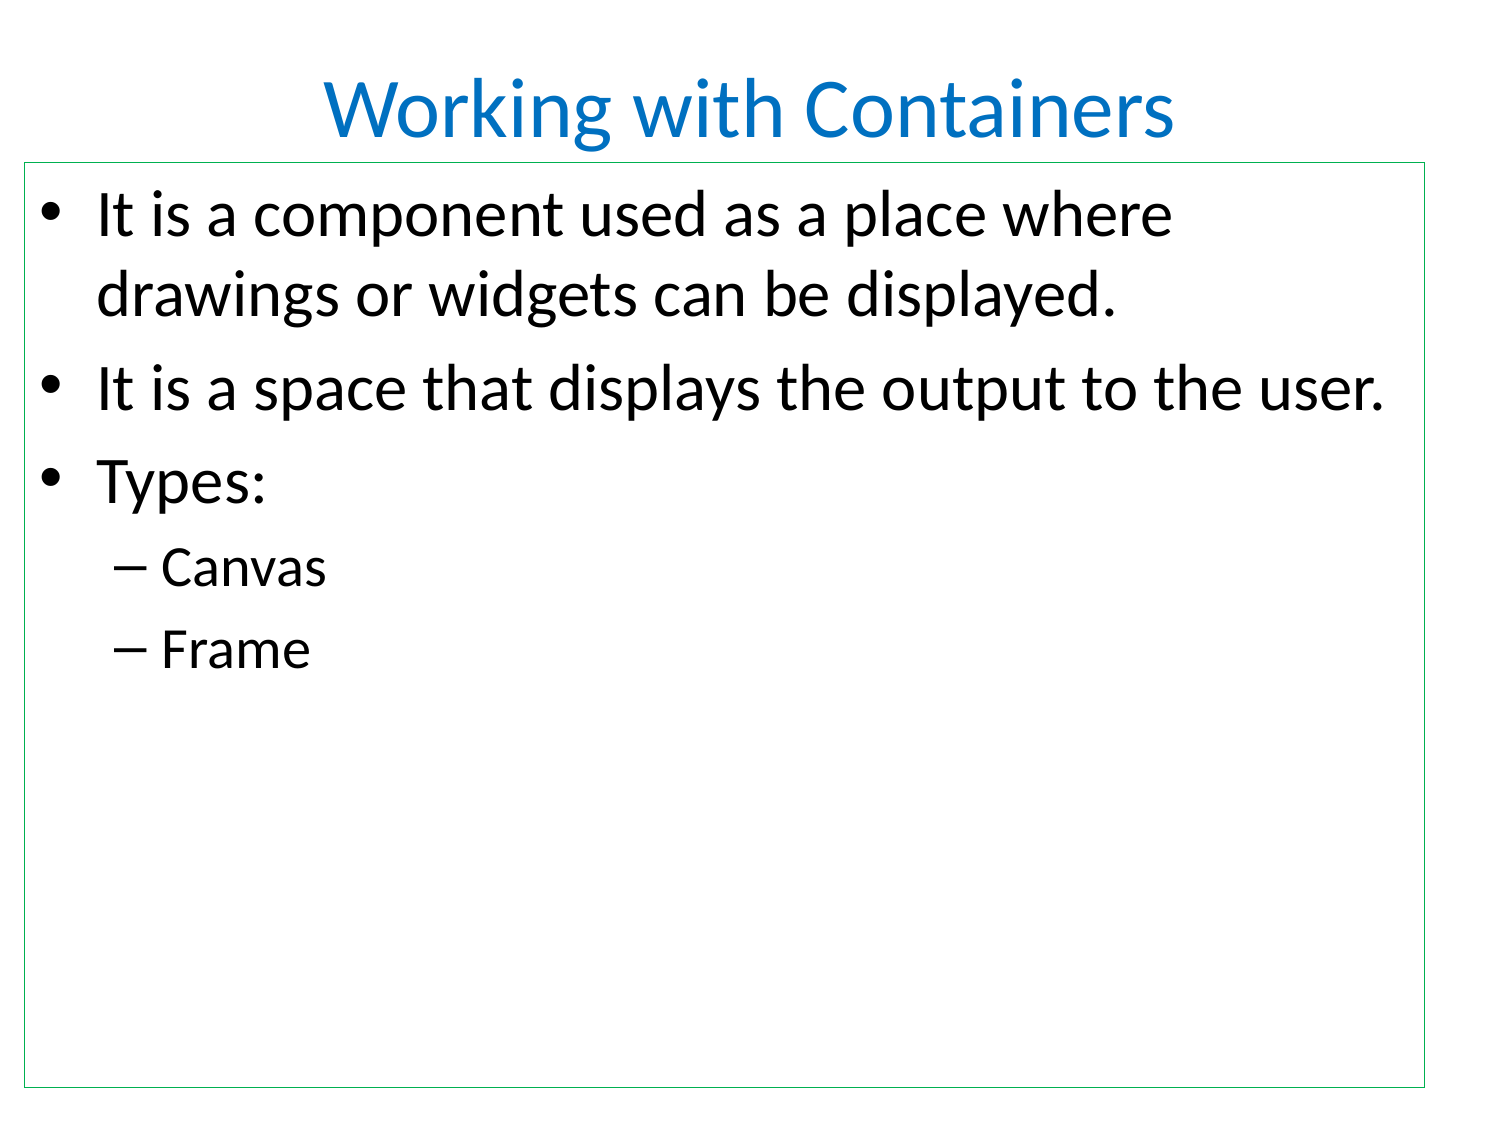

# Working with Containers
It is a component used as a place where drawings or widgets can be displayed.
It is a space that displays the output to the user.
Types:
Canvas
Frame